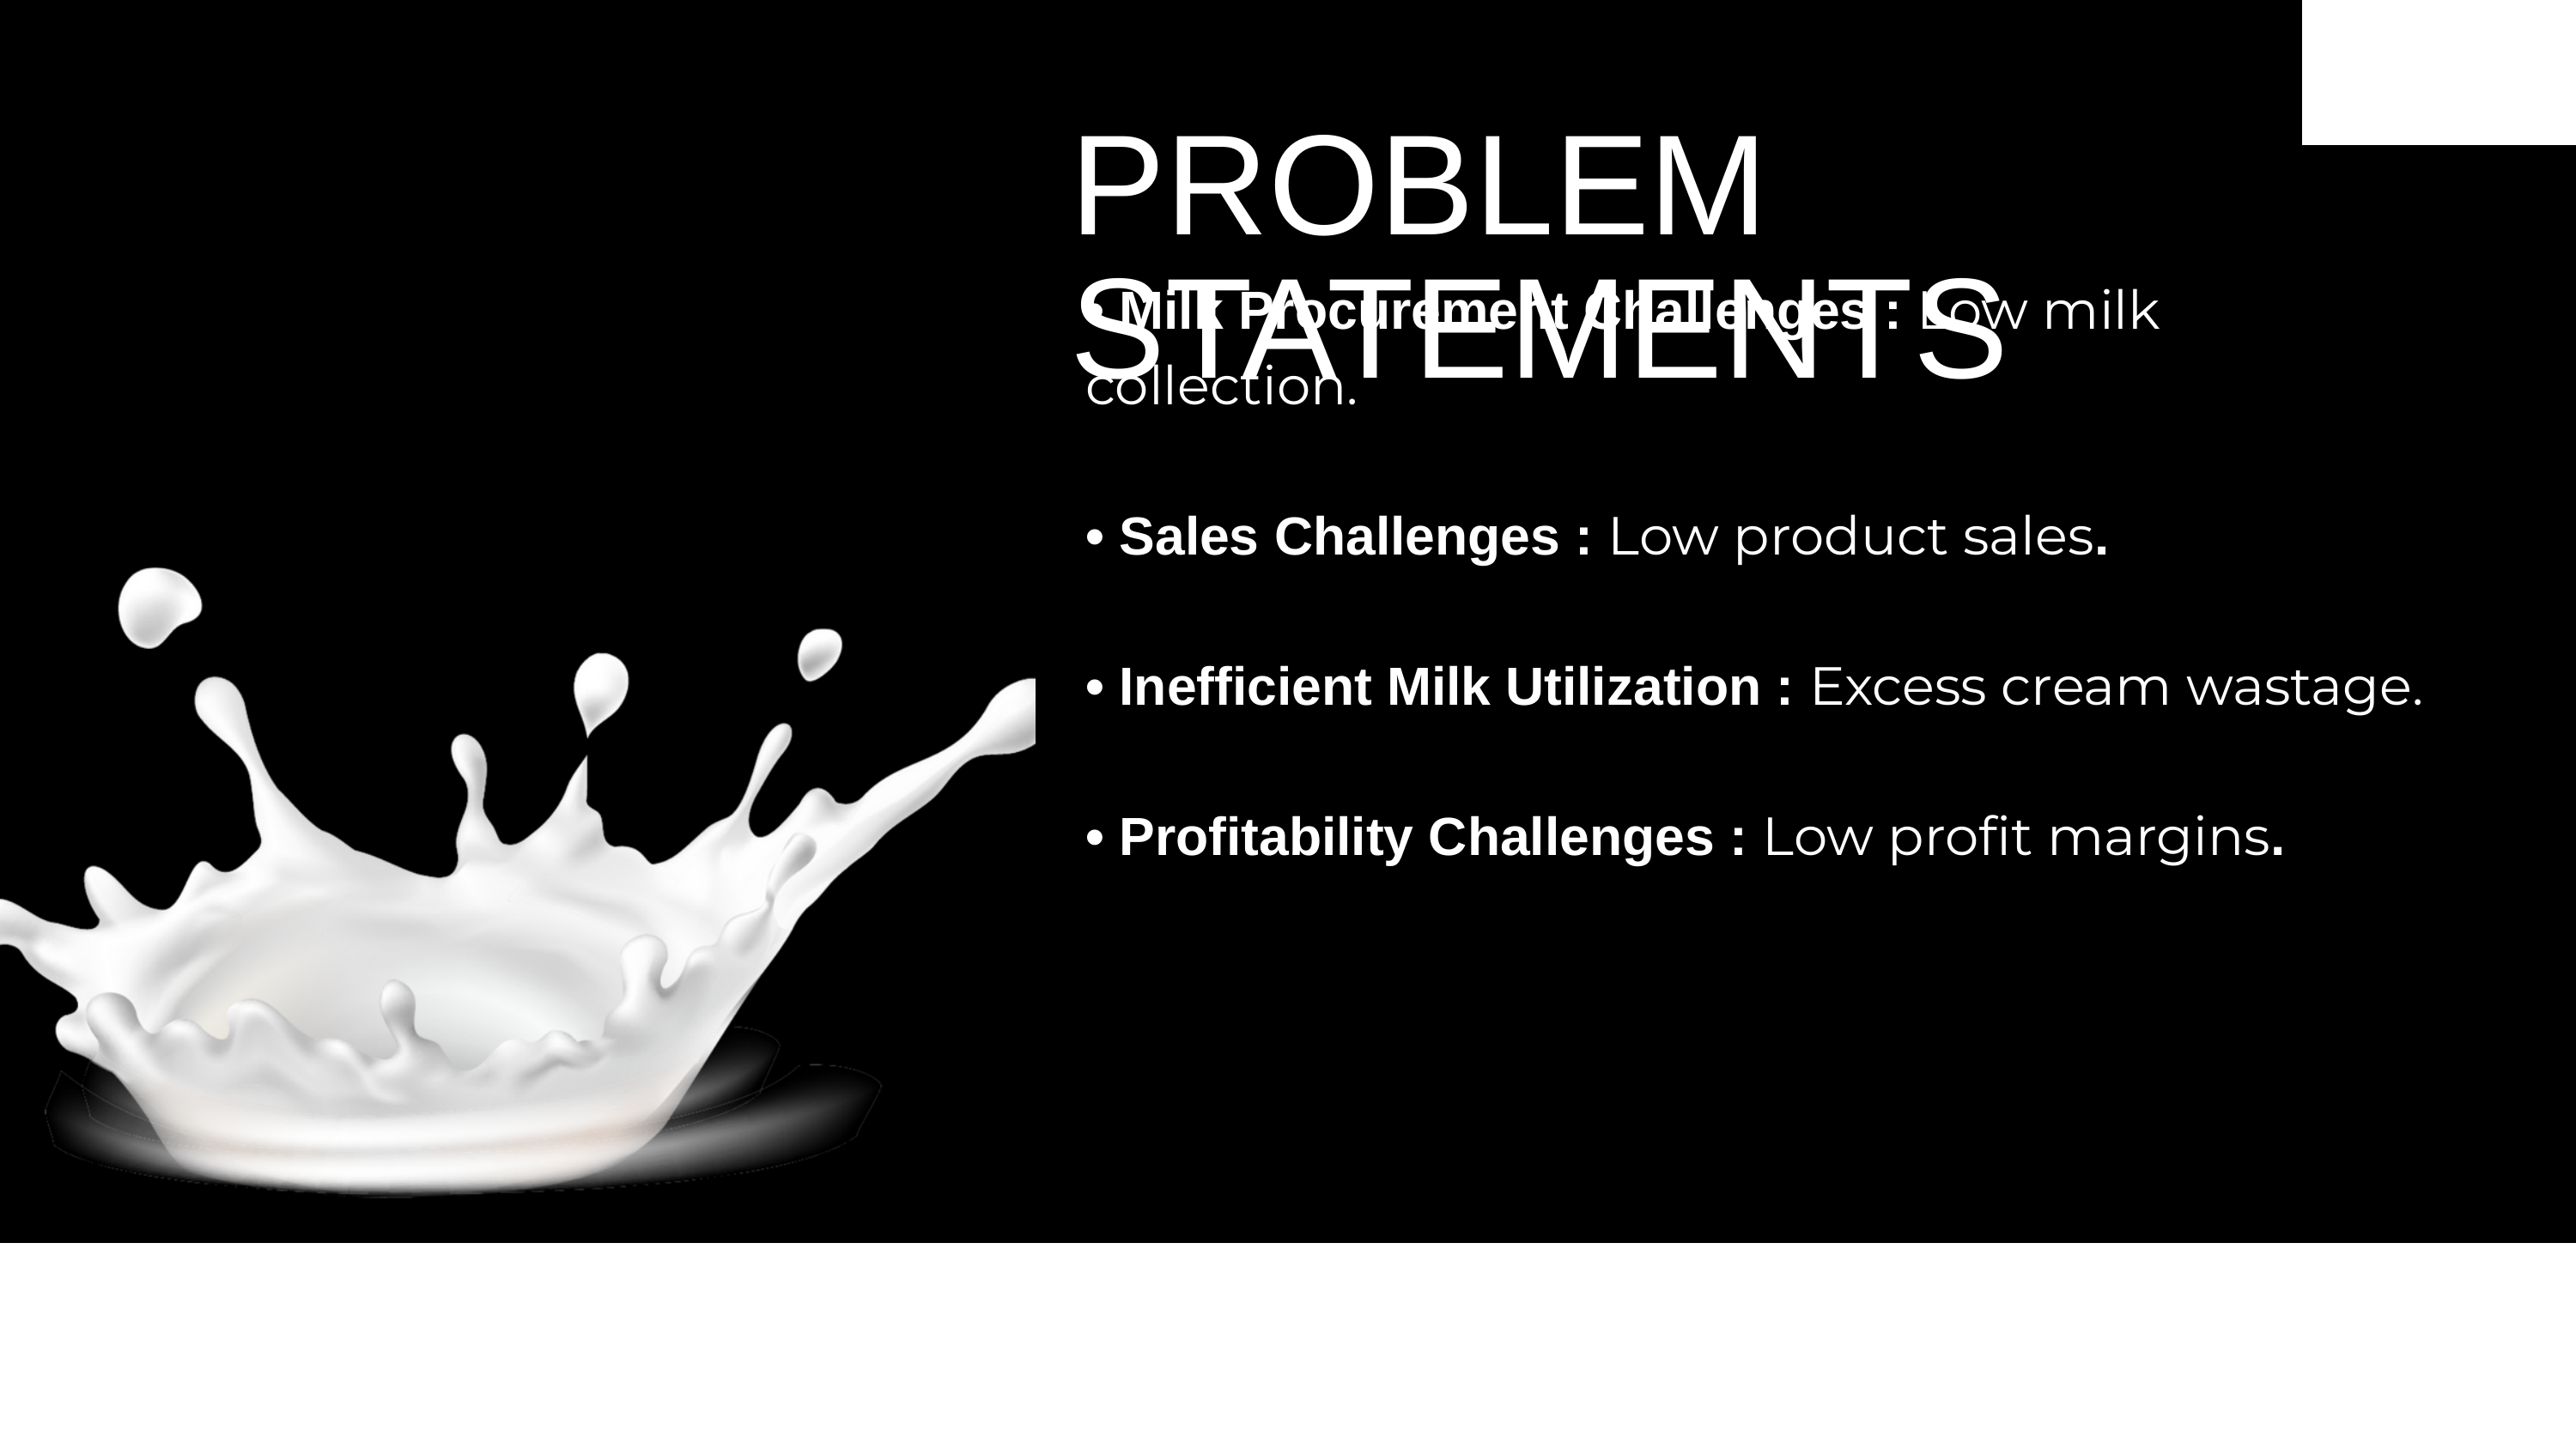

PROBLEM   STATEMENTS
• Milk Procurement Challenges : Low milk collection.

• Sales Challenges : Low product sales.

• Inefficient Milk Utilization : Excess cream wastage.

• Profitability Challenges : Low profit margins.